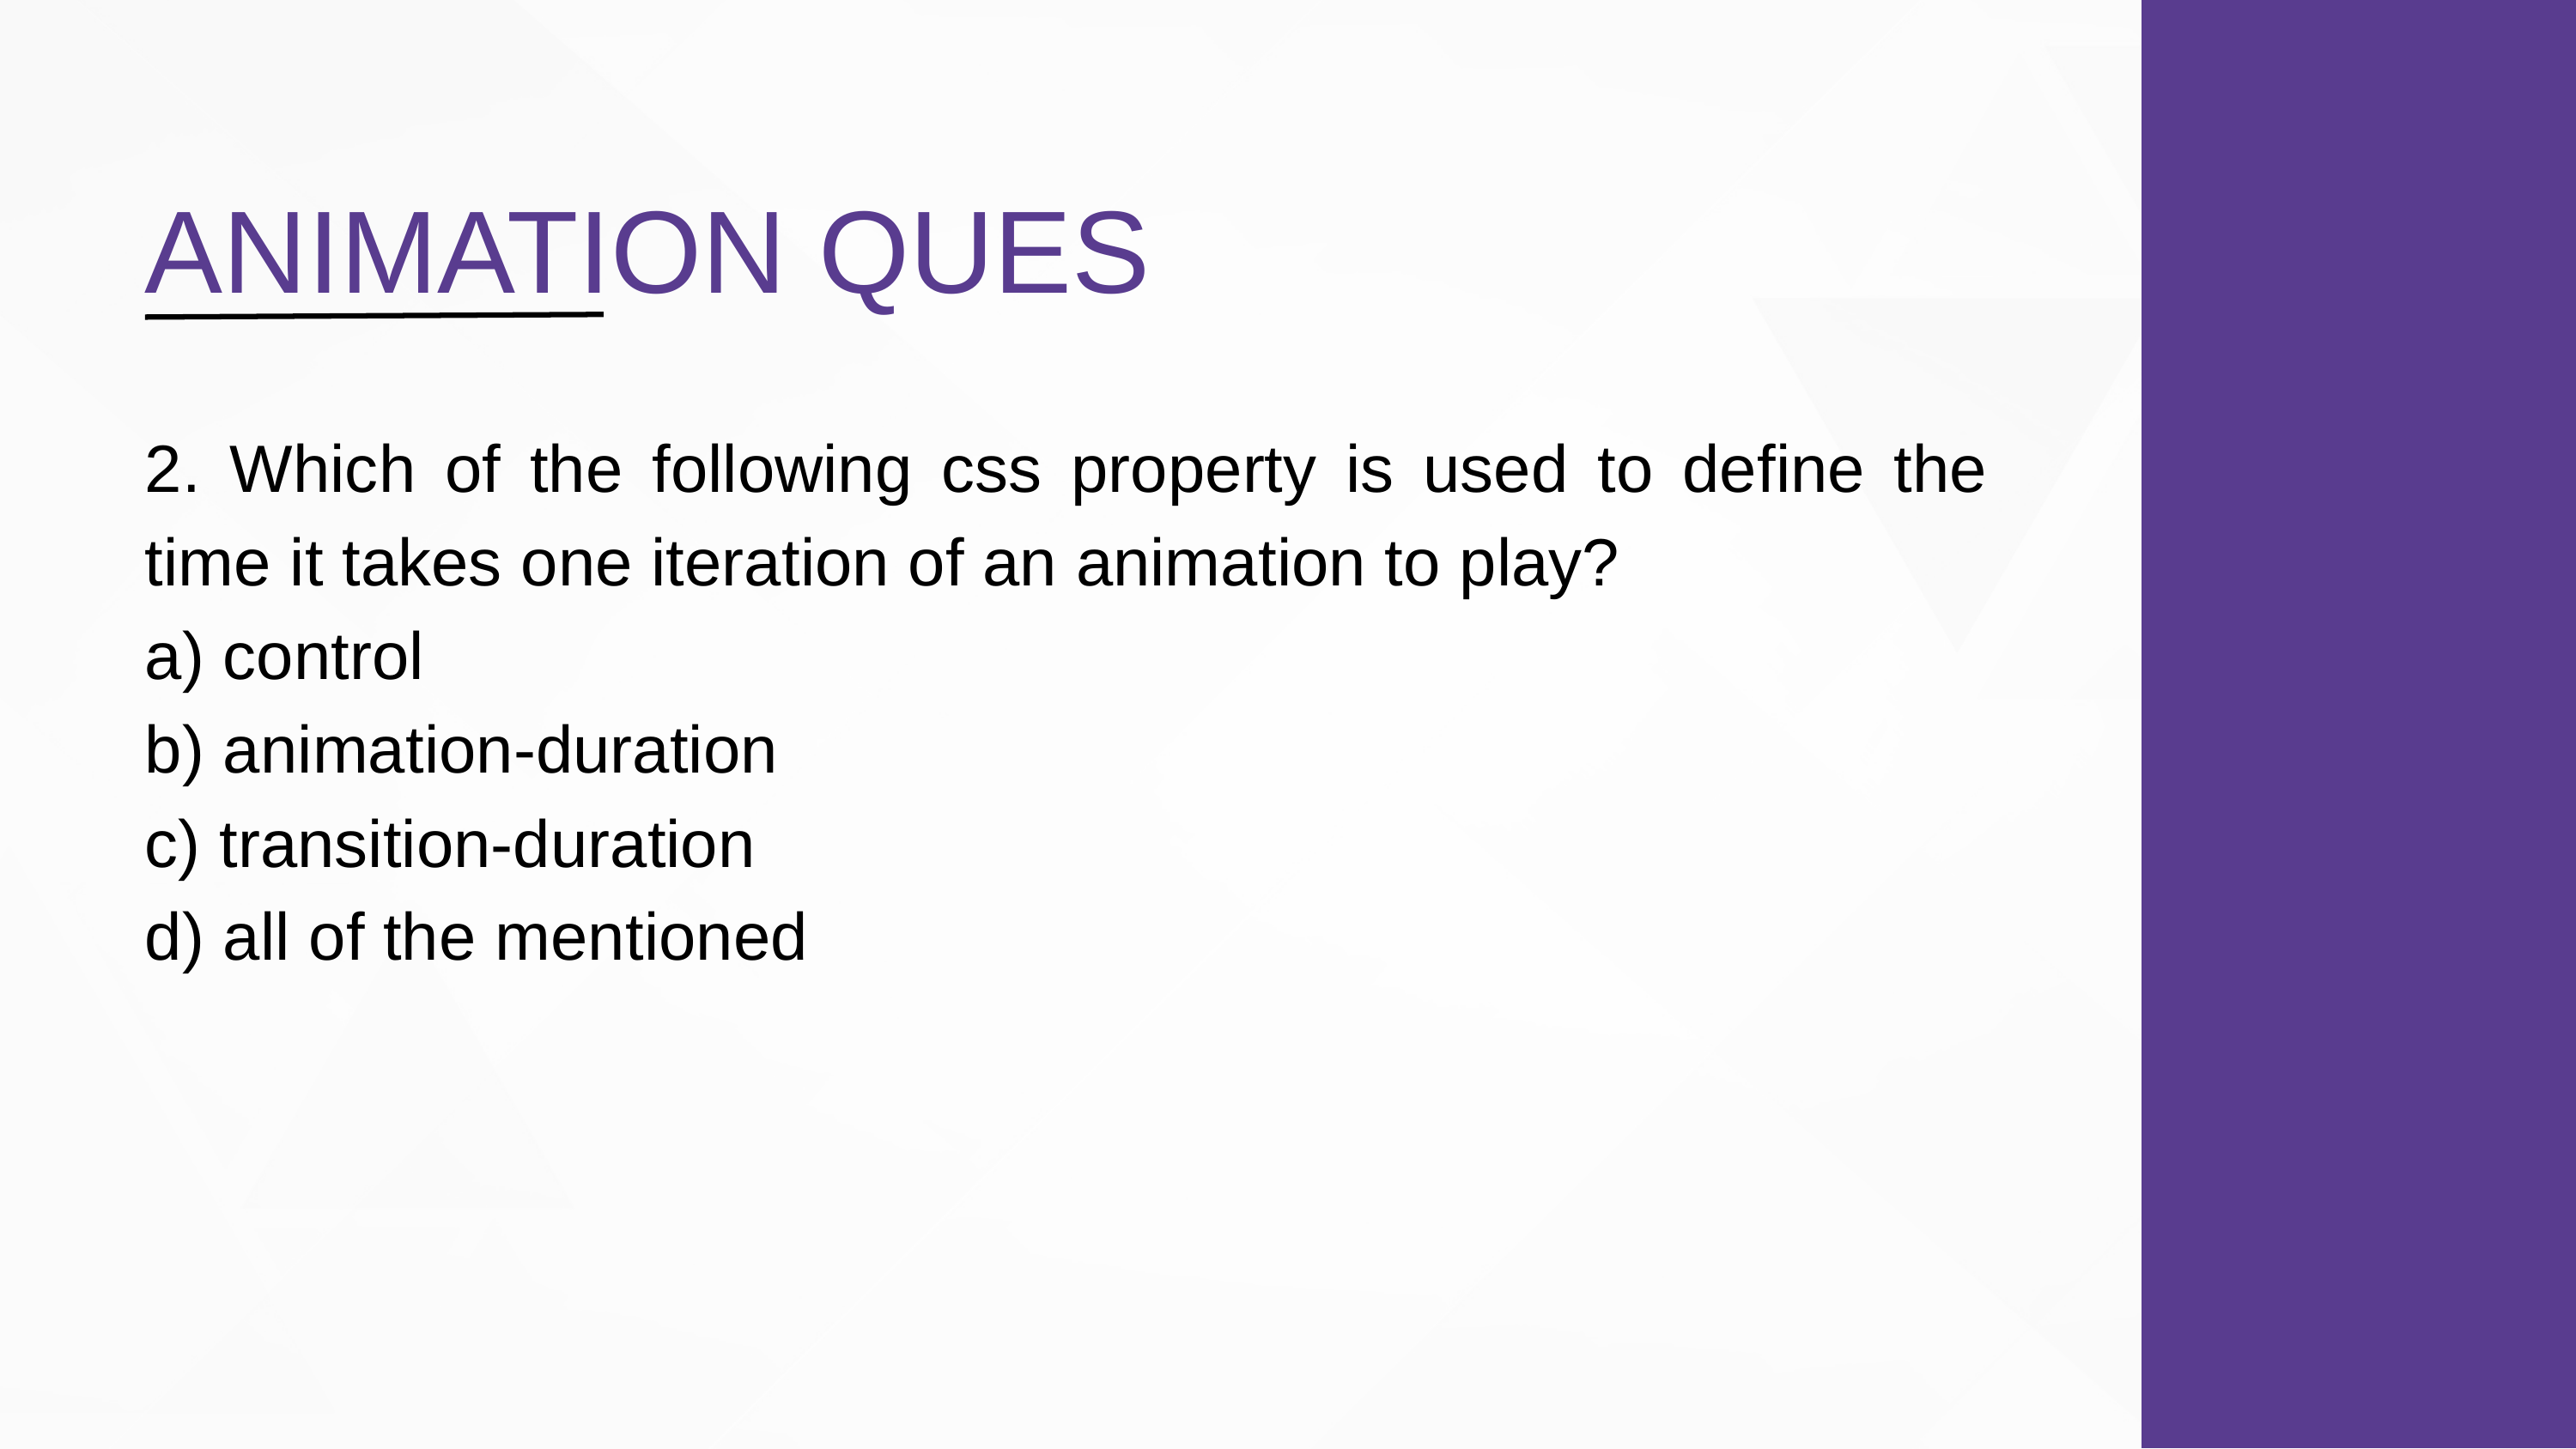

ANIMATION QUES

2. Which of the following css property is used to define the time it takes one iteration of an animation to play?
a) control
b) animation-duration
c) transition-duration
d) all of the mentioned